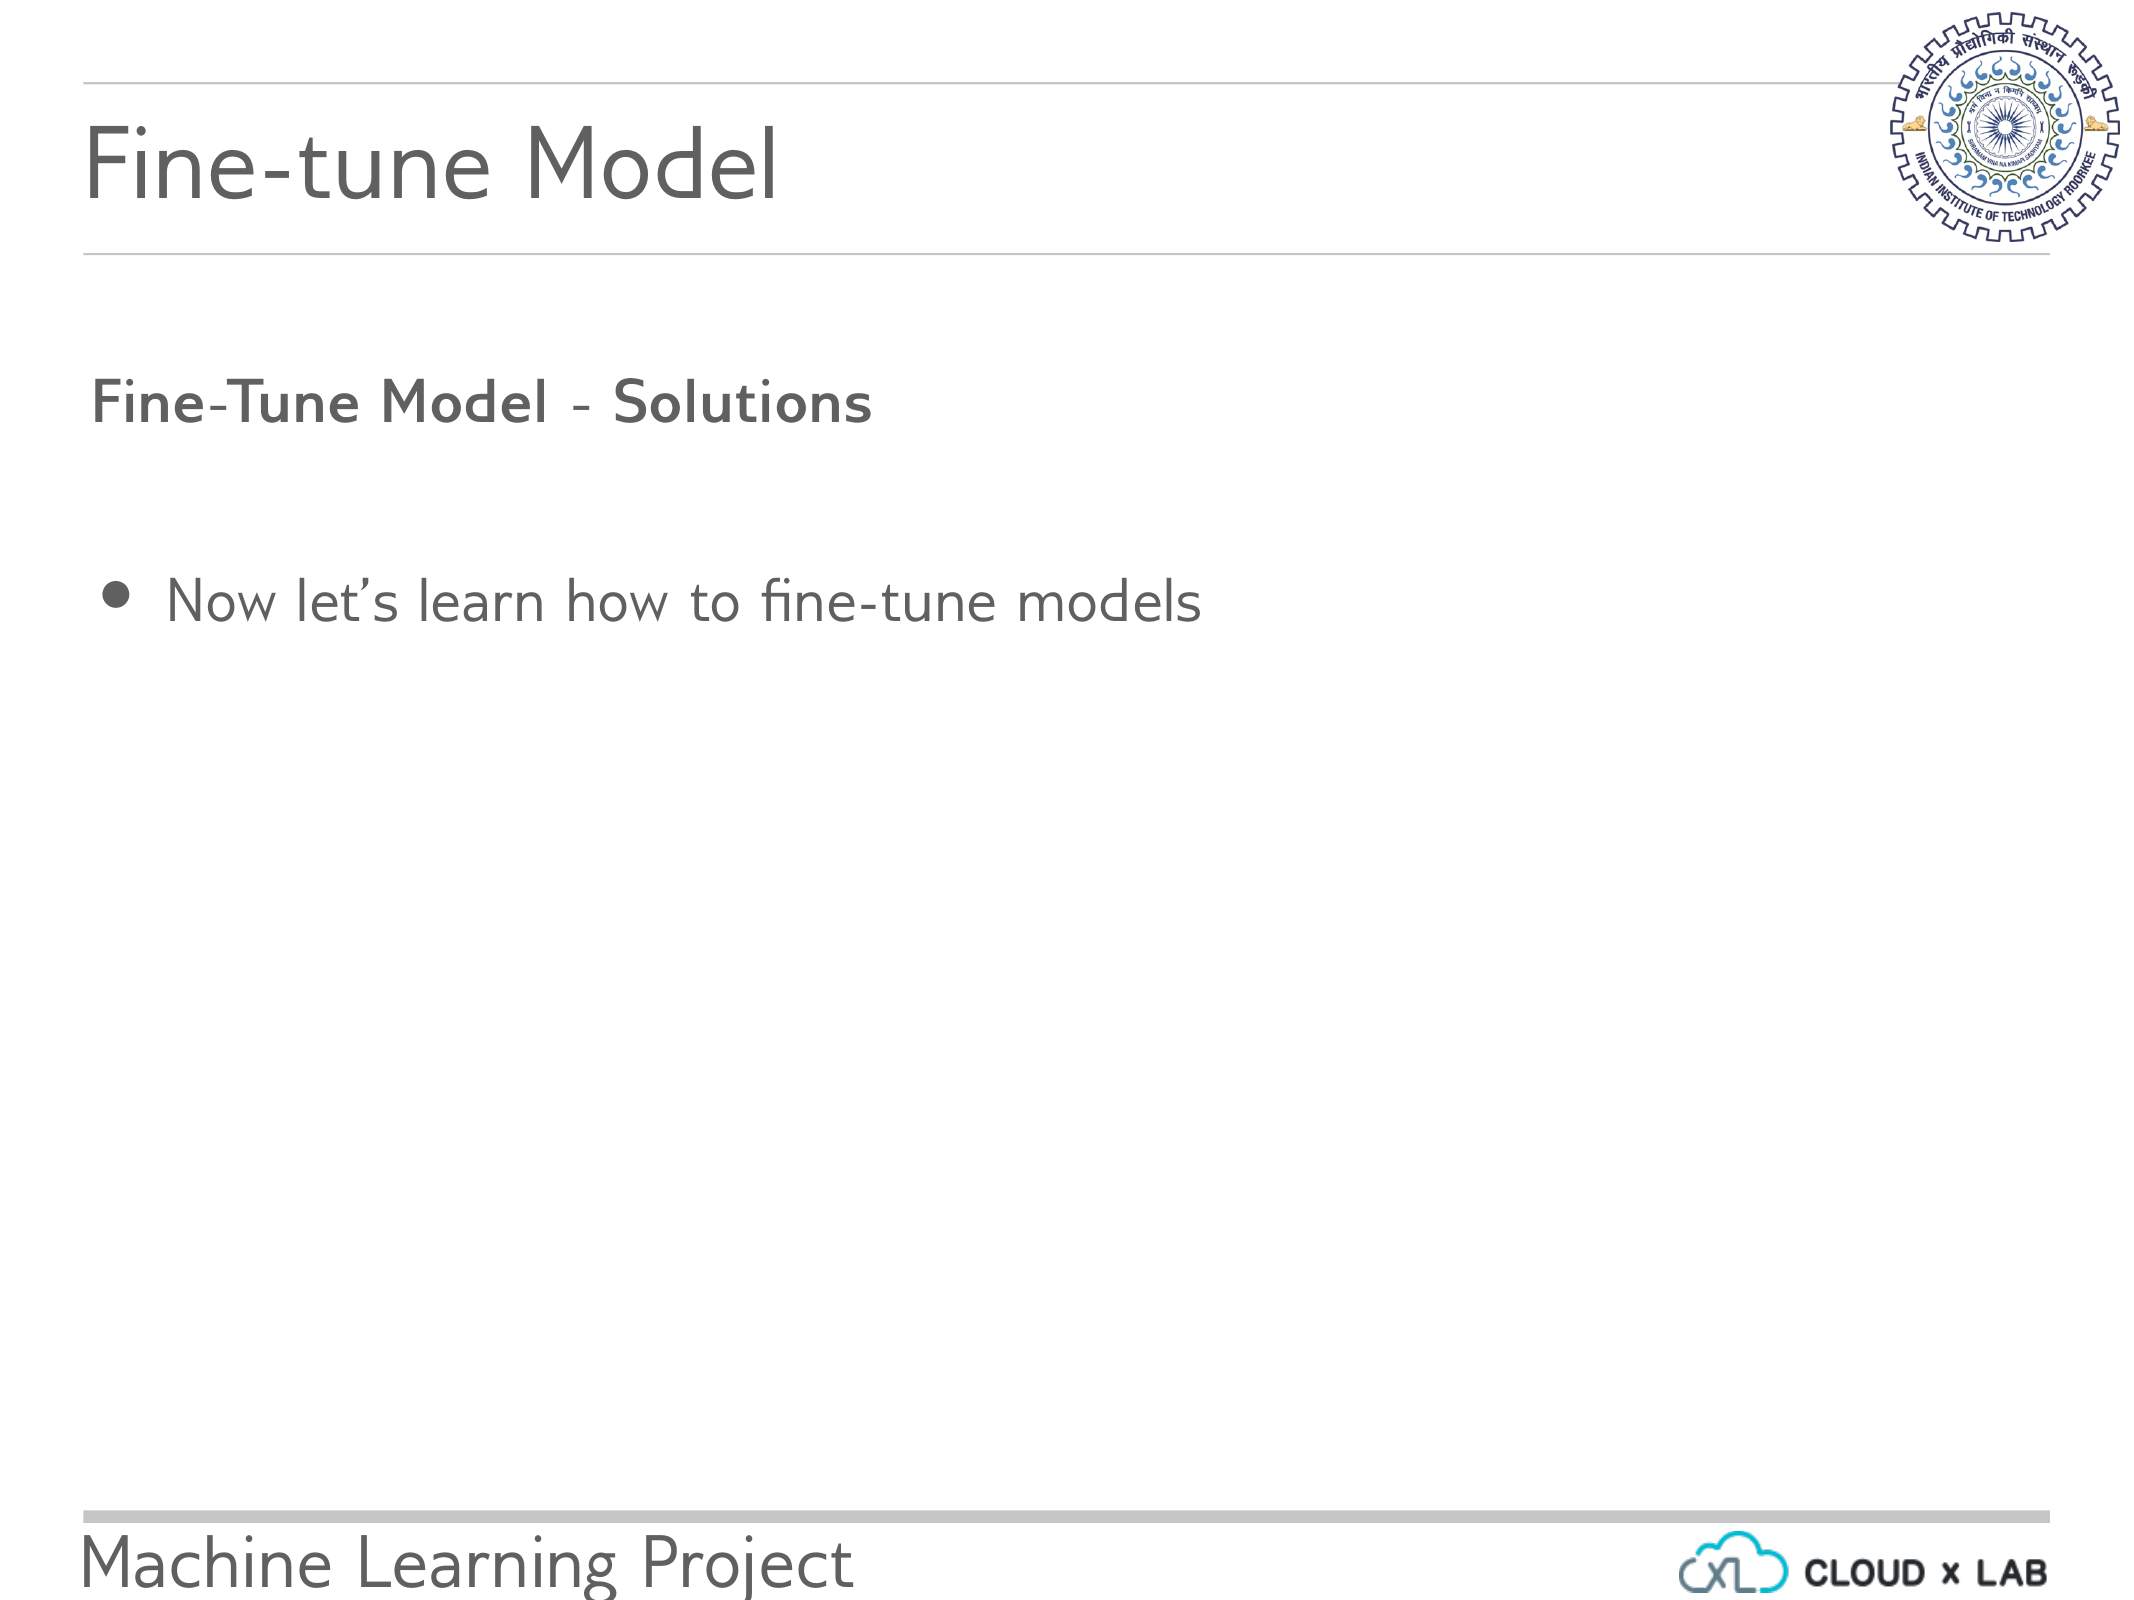

Fine-tune Model
Fine-Tune Model - Solutions

Now let’s learn how to fine-tune models